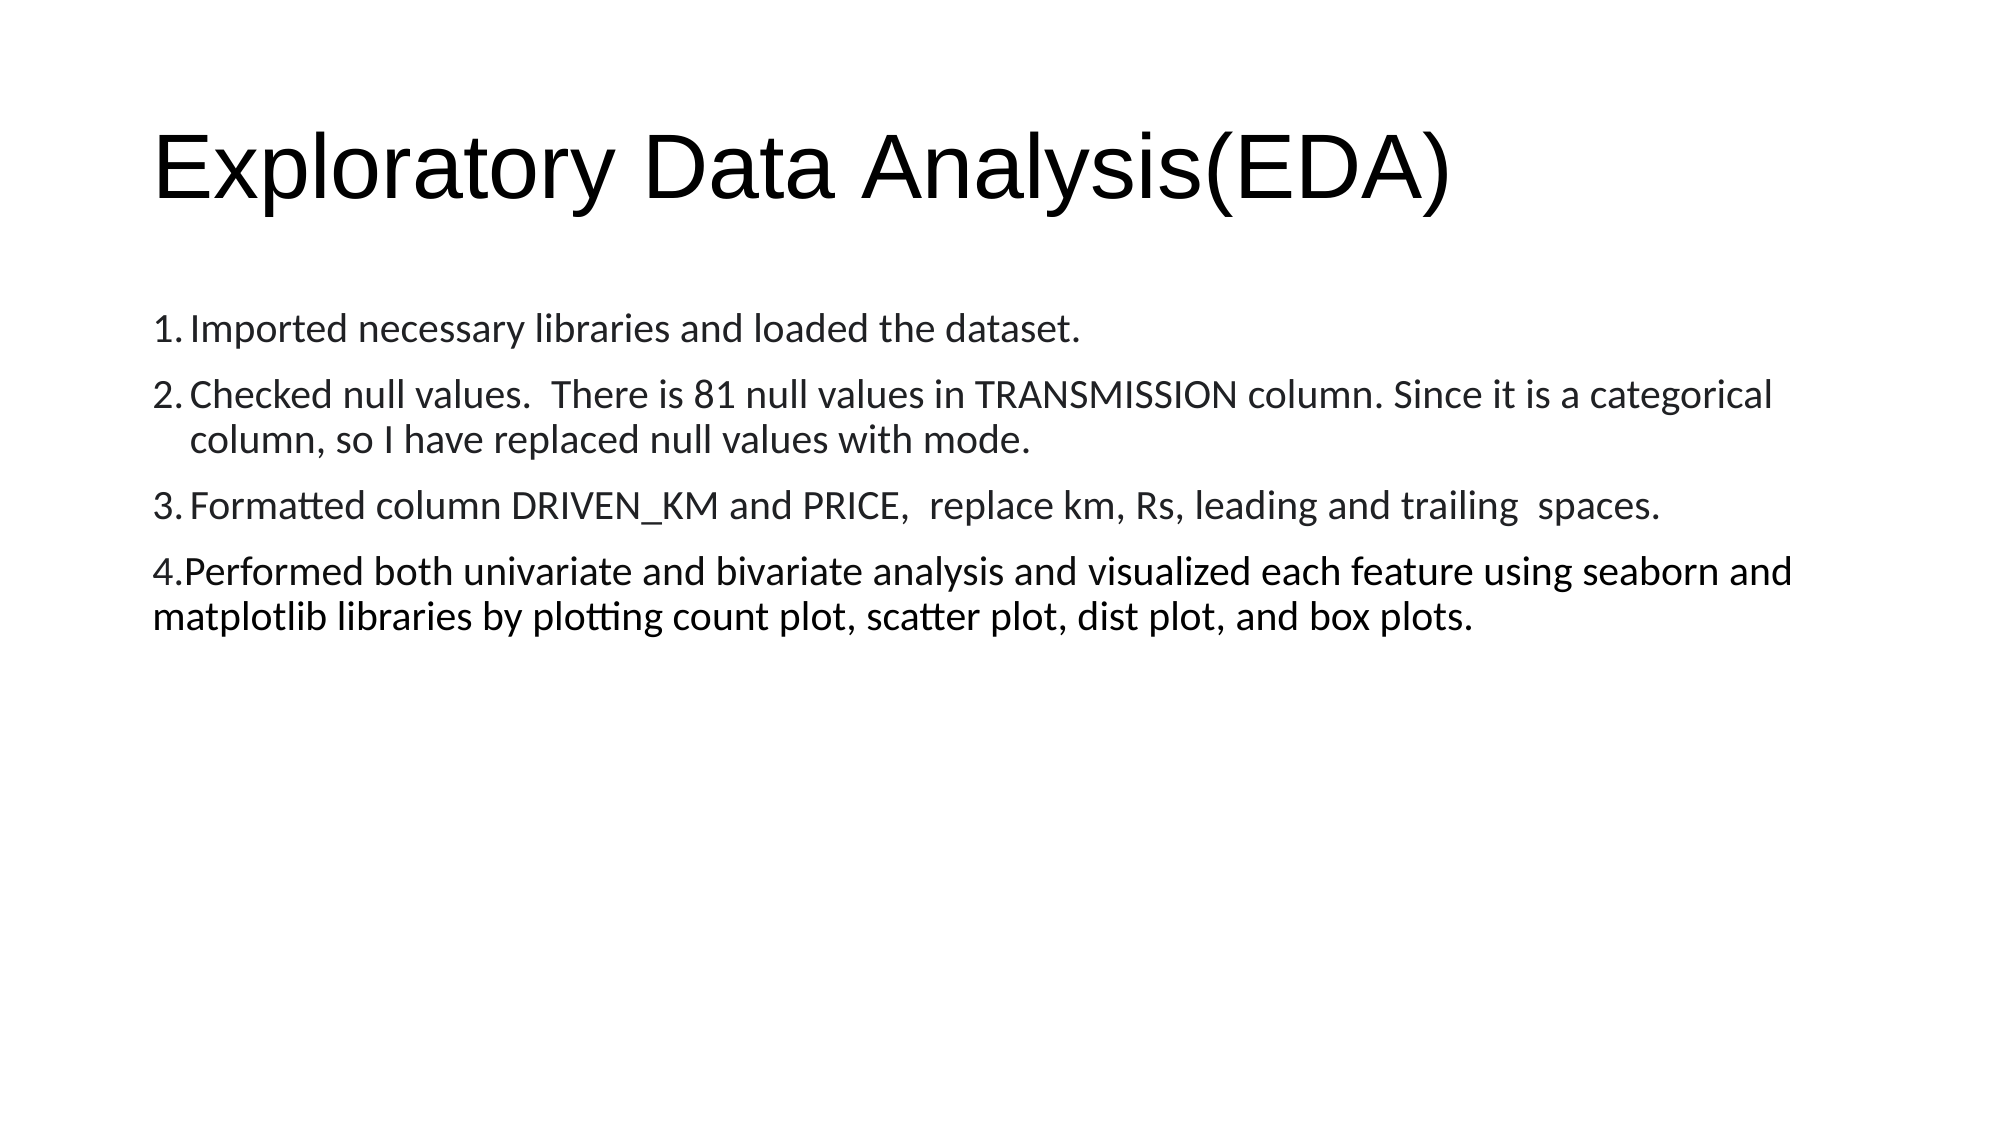

# Exploratory Data Analysis(EDA)
Imported necessary libraries and loaded the dataset.
Checked null values.  There is 81 null values in TRANSMISSION column. Since it is a categorical column, so I have replaced null values with mode.
Formatted column DRIVEN_KM and PRICE,  replace km, Rs, leading and trailing  spaces.
4.Performed both univariate and bivariate analysis and visualized each feature using seaborn and matplotlib libraries by plotting count plot, scatter plot, dist plot, and box plots.